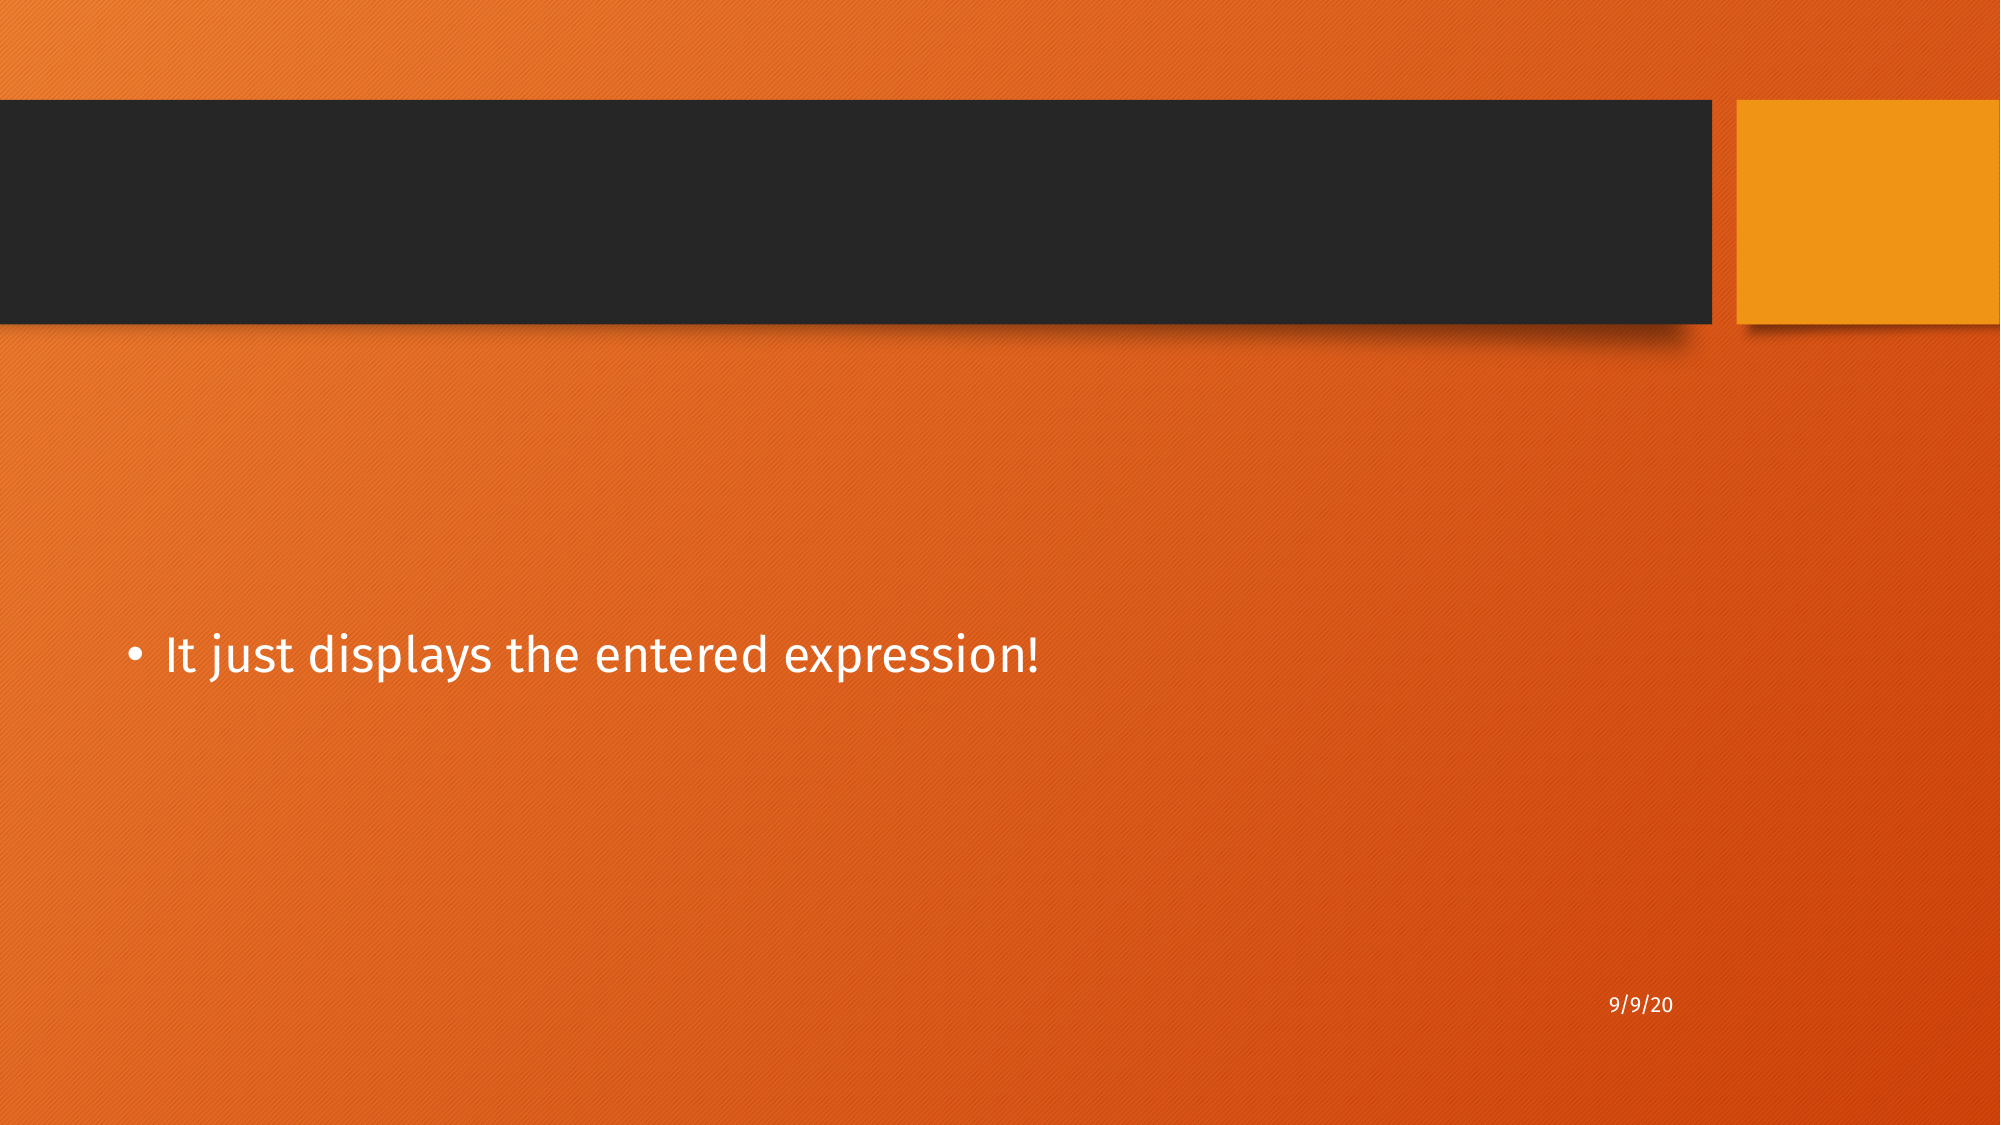

It just displays the entered expression!
9/9/20